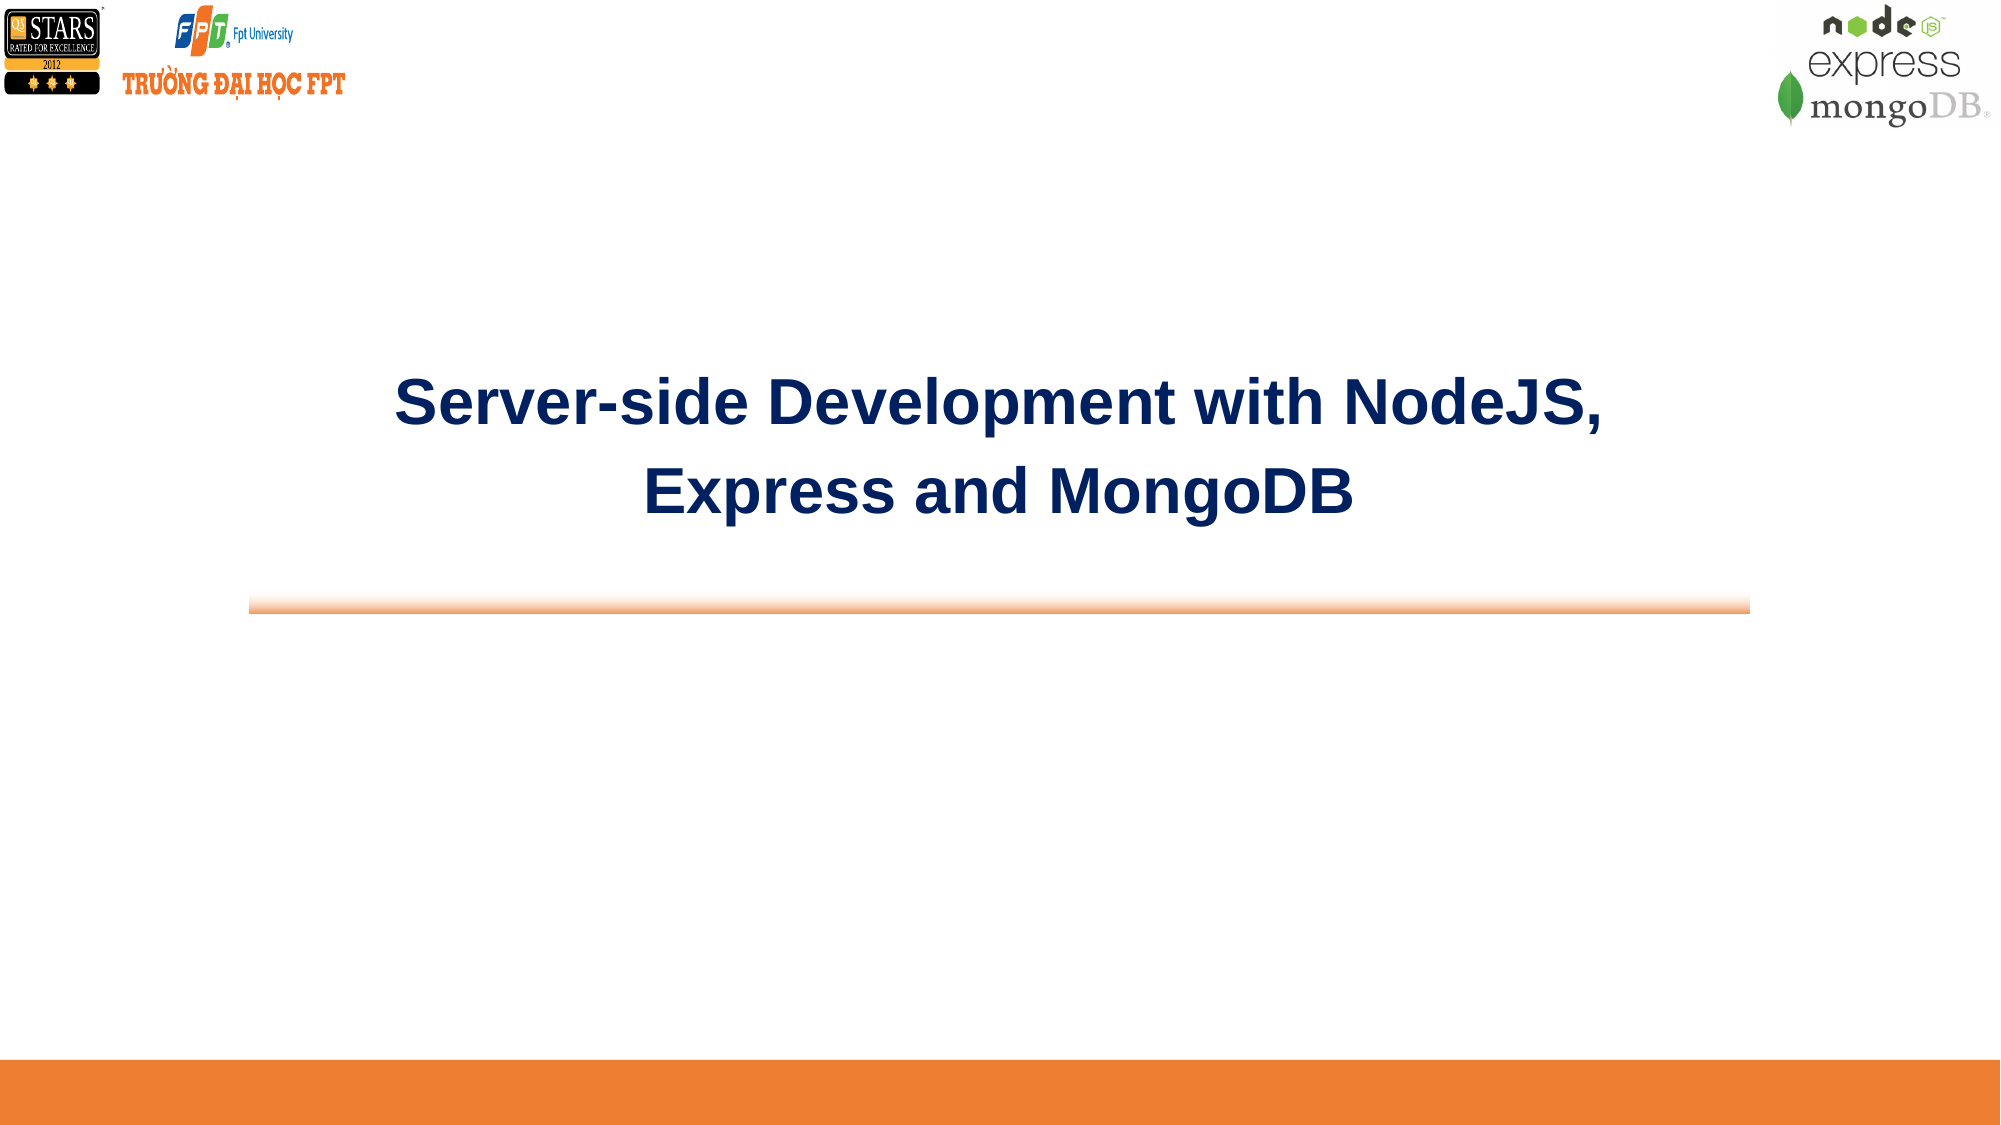

# Server-side Development with NodeJS, Express and MongoDB